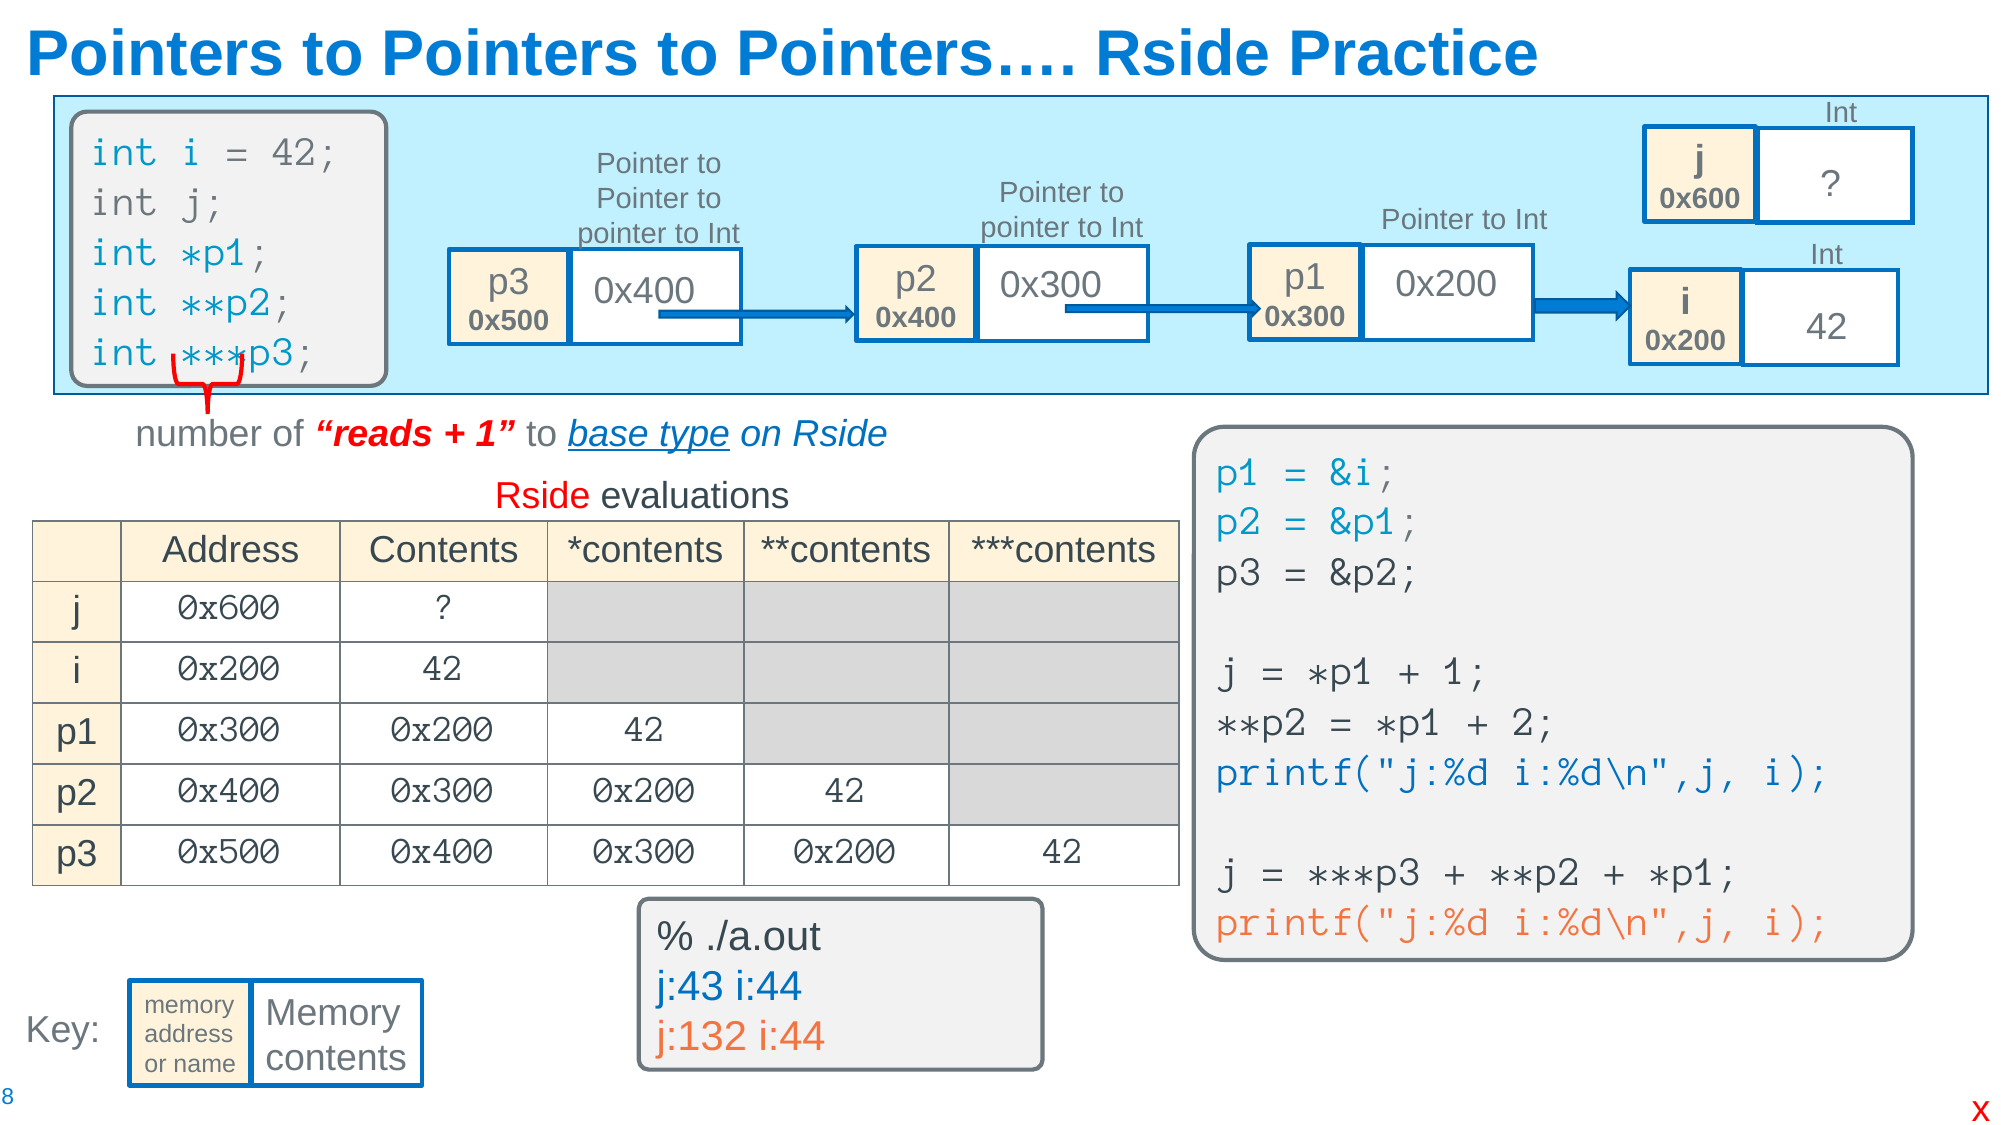

# Pointers to Pointers to Pointers…. Rside Practice
Int
j
0x600

?

int i = 42;
int j;
int *p1;
int **p2;
int ***p3;
Pointer to Pointer to pointer to Int
p3
0x500

Pointer to pointer to Int
p2
0x400

Pointer to Int
p1
0x300

Int
i
0x200

42
0x200

0x300

0x400

number of “reads + 1” to base type on Rside
p1 = &i;
p2 = &p1;
p3 = &p2;

j = *p1 + 1;
**p2 = *p1 + 2;
printf("j:%d i:%d\n",j, i);

j = ***p3 + **p2 + *p1;
printf("j:%d i:%d\n",j, i);
Rside evaluations
|  | Address | Contents | \*contents | \*\*contents | \*\*\*contents |
| --- | --- | --- | --- | --- | --- |
| j | 0x600 | ? |  |  |  |
| i | 0x200 | 42 |  |  |  |
| p1 | 0x300 | 0x200 | 42 |  |  |
| p2 | 0x400 | 0x300 | 0x200 | 42 |  |
| p3 | 0x500 | 0x400 | 0x300 | 0x200 | 42 |
% ./a.out
j:43 i:44
j:132 i:44
Memory
contents
memory
address
or name
Key:
x